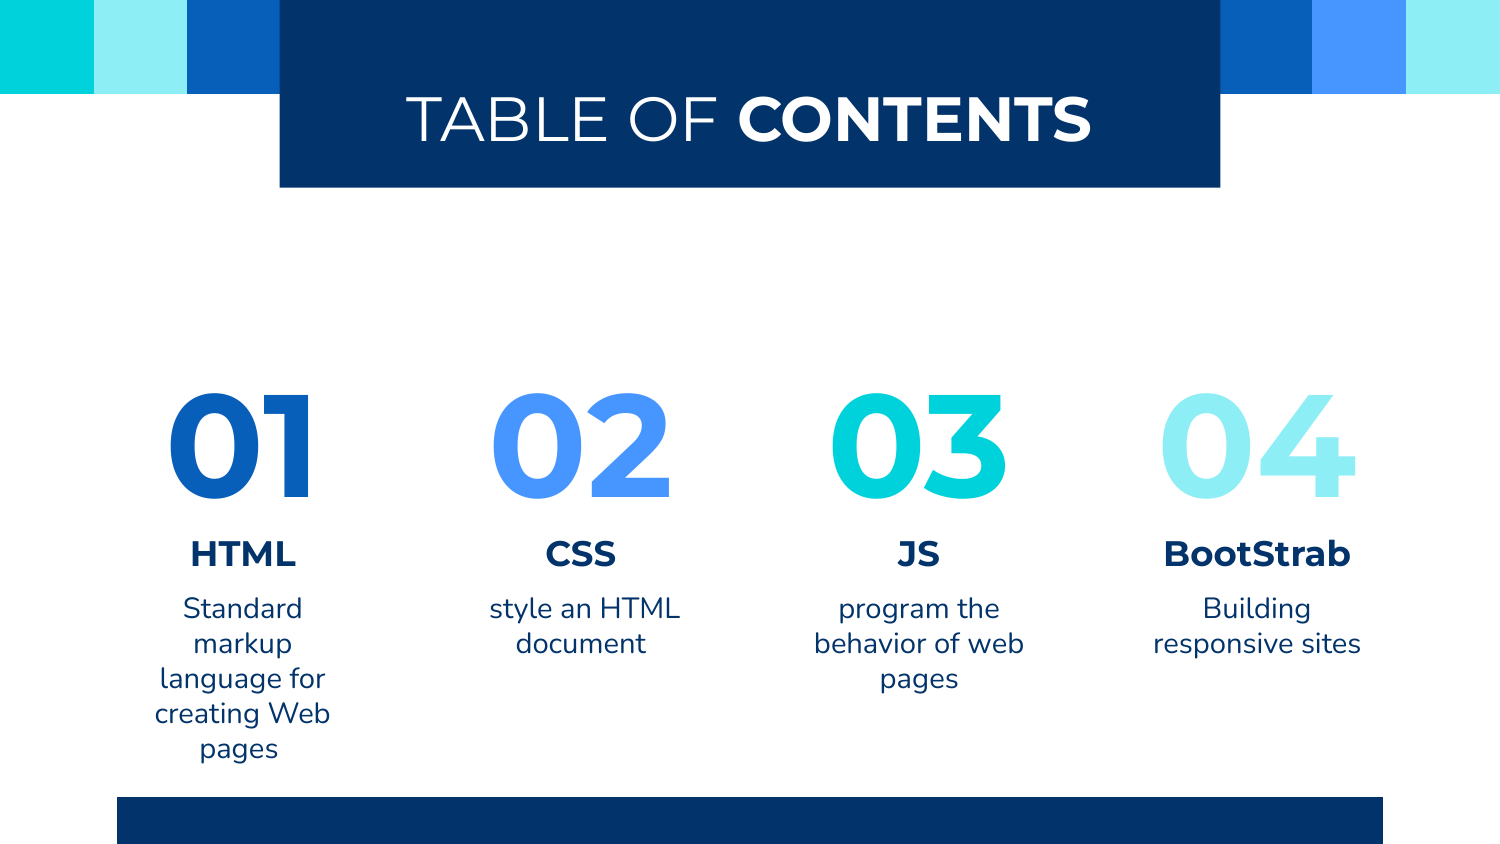

TABLE OF CONTENTS
01
02
03
04
# HTML
CSS
JS
BootStrab
Standard markup language for creating Web pages
 style an HTML document
program the behavior of web pages
Building responsive sites